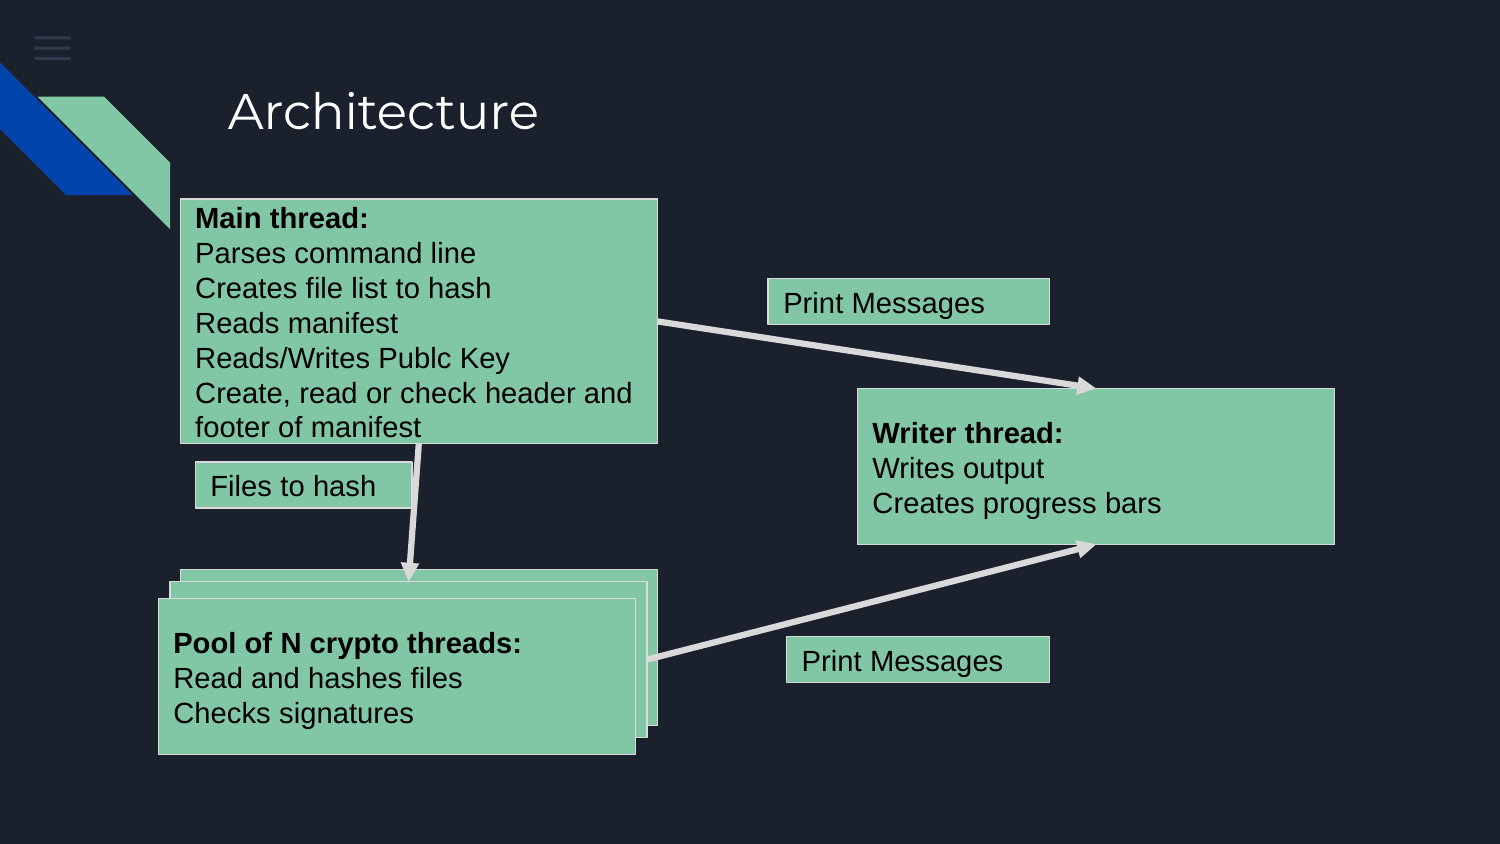

# Architecture
Main thread:
Parses command line
Creates file list to hash
Reads manifest
Reads/Writes Publc Key
Create, read or check header and footer of manifest
Print Messages
Writer thread:
Writes output
Creates progress bars
Files to hash
Pool of N crypto threads:
Read and hashes files
Checks signatures
Pool of N crypto threads:
Read and hashes files
Checks signatures
Pool of N crypto threads:
Read and hashes files
Checks signatures
Print Messages